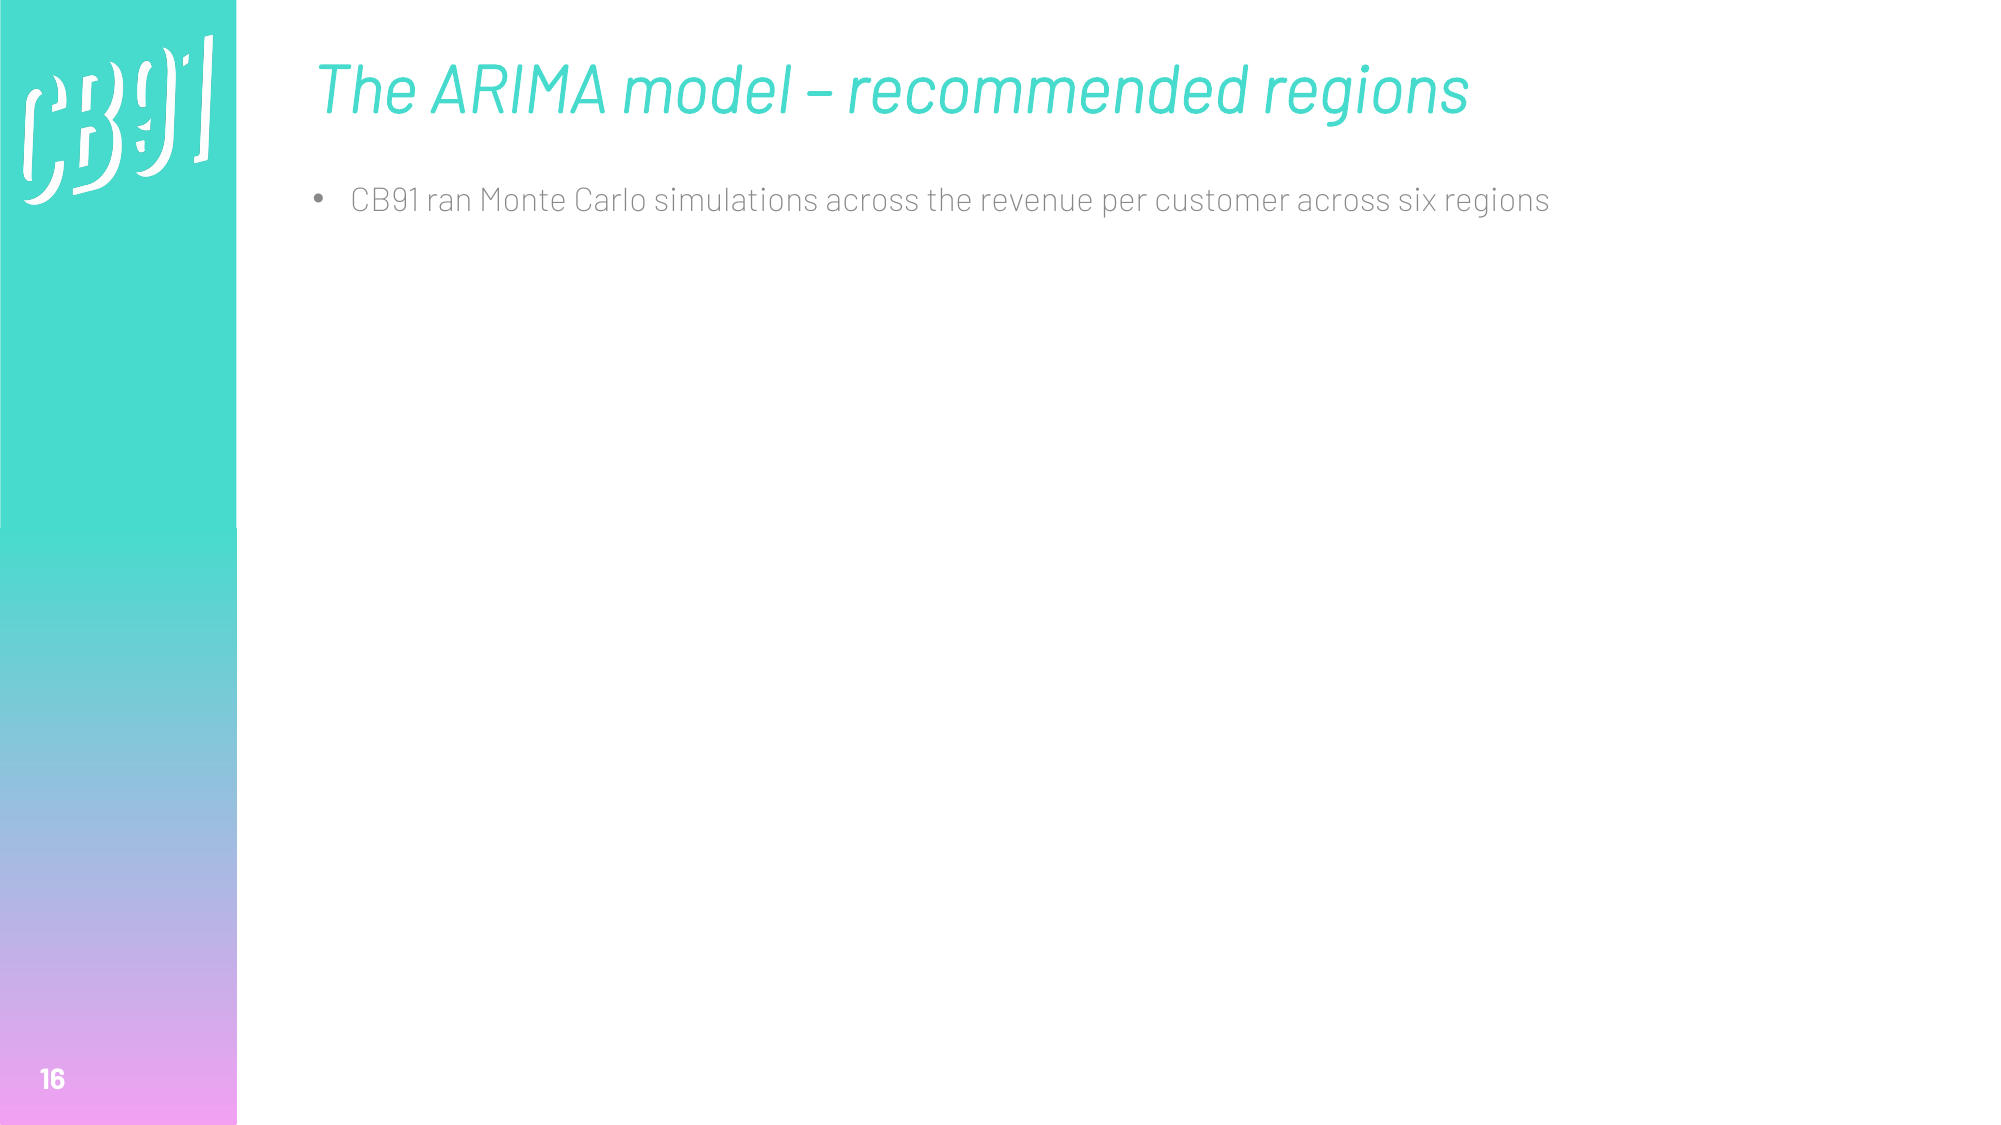

# The ARIMA model – recommended regions
CB91 ran Monte Carlo simulations across the revenue per customer across six regions
16